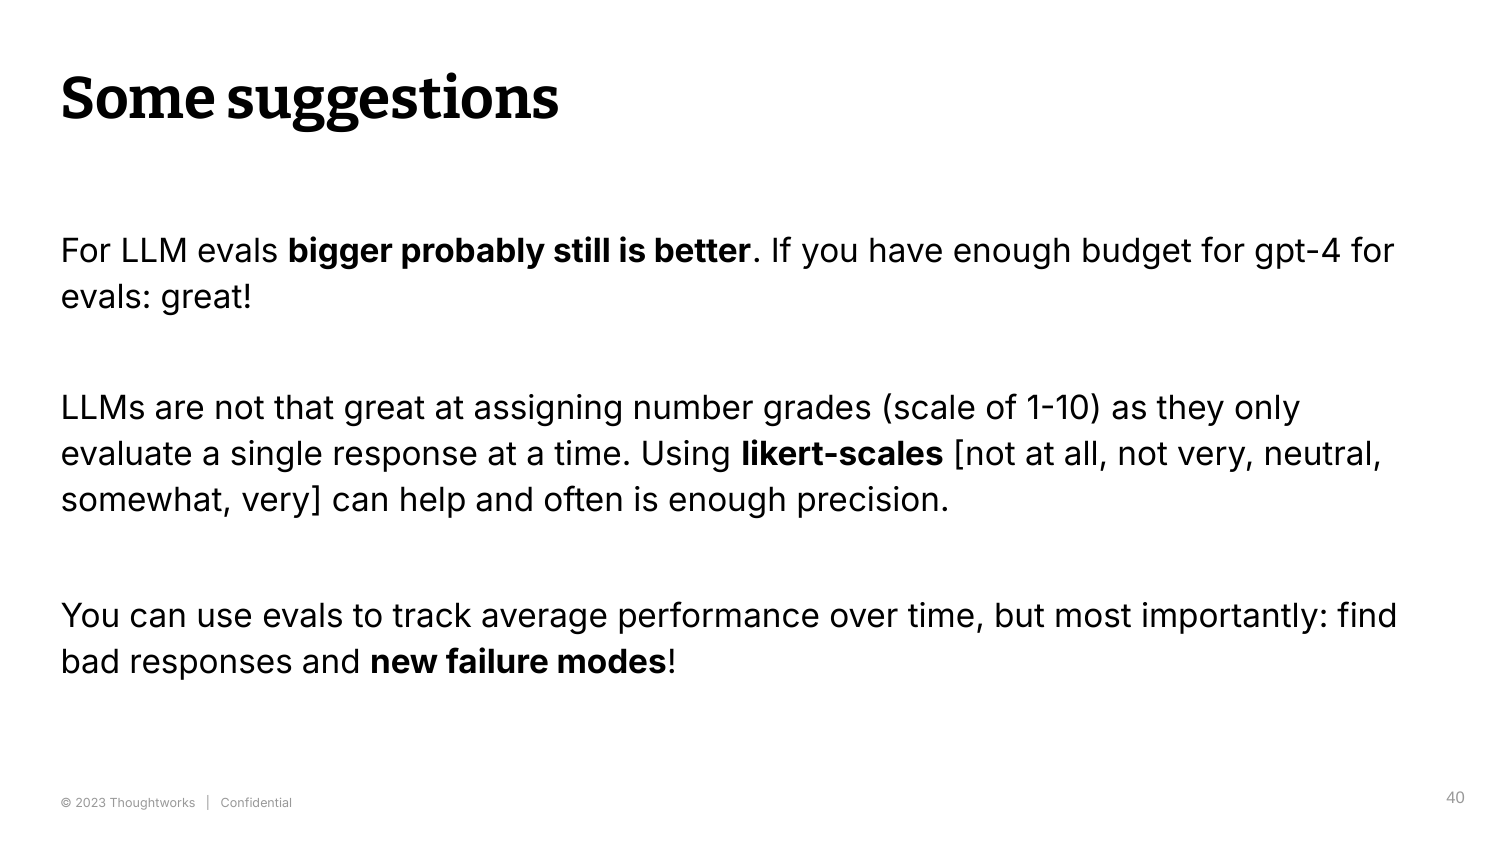

# Some suggestions
For LLM evals bigger probably still is better. If you have enough budget for gpt-4 for evals: great!
LLMs are not that great at assigning number grades (scale of 1-10) as they only evaluate a single response at a time. Using likert-scales [not at all, not very, neutral, somewhat, very] can help and often is enough precision.
You can use evals to track average performance over time, but most importantly: find bad responses and new failure modes!

40